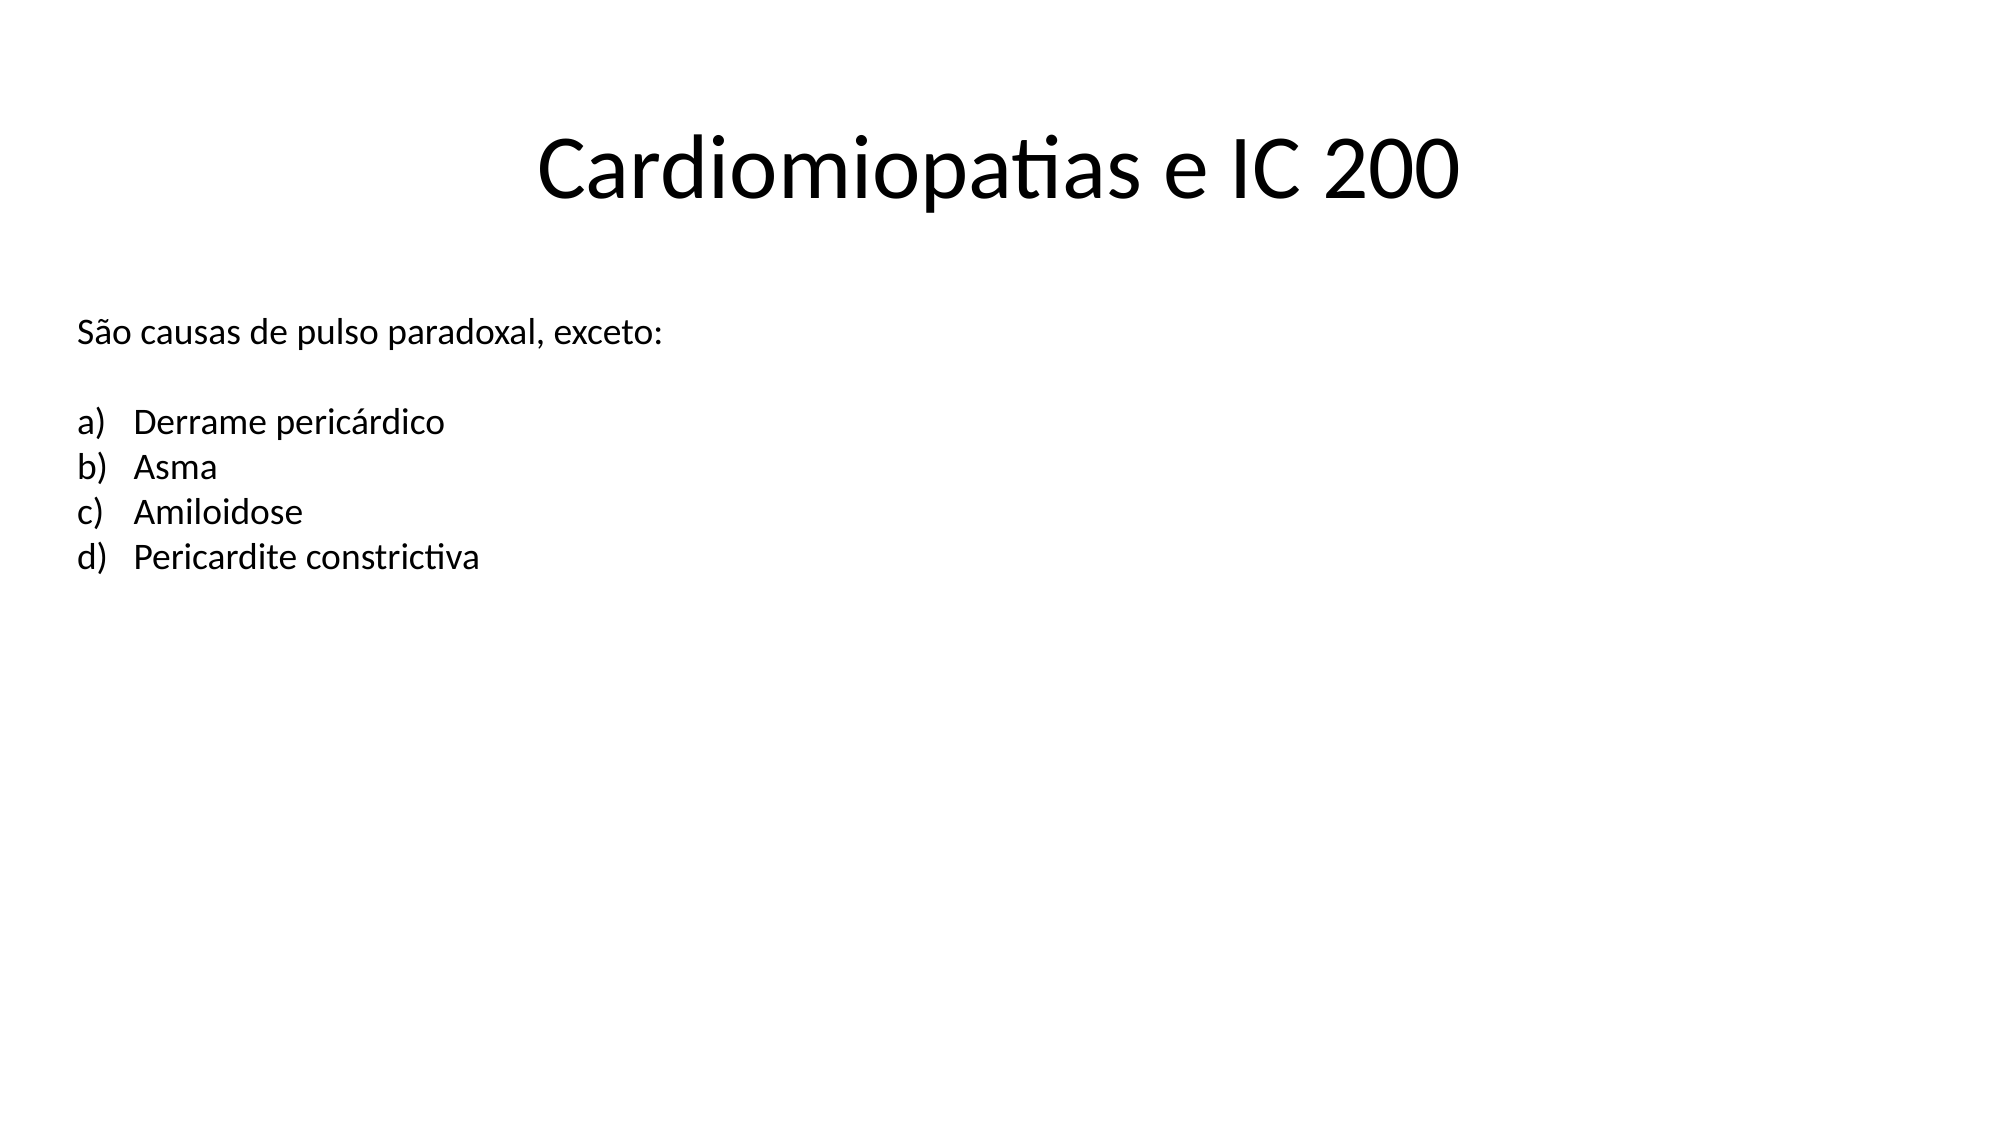

# Cardiomiopatias e IC 200
São causas de pulso paradoxal, exceto:

Derrame pericárdico
Asma
Amiloidose
Pericardite constrictiva